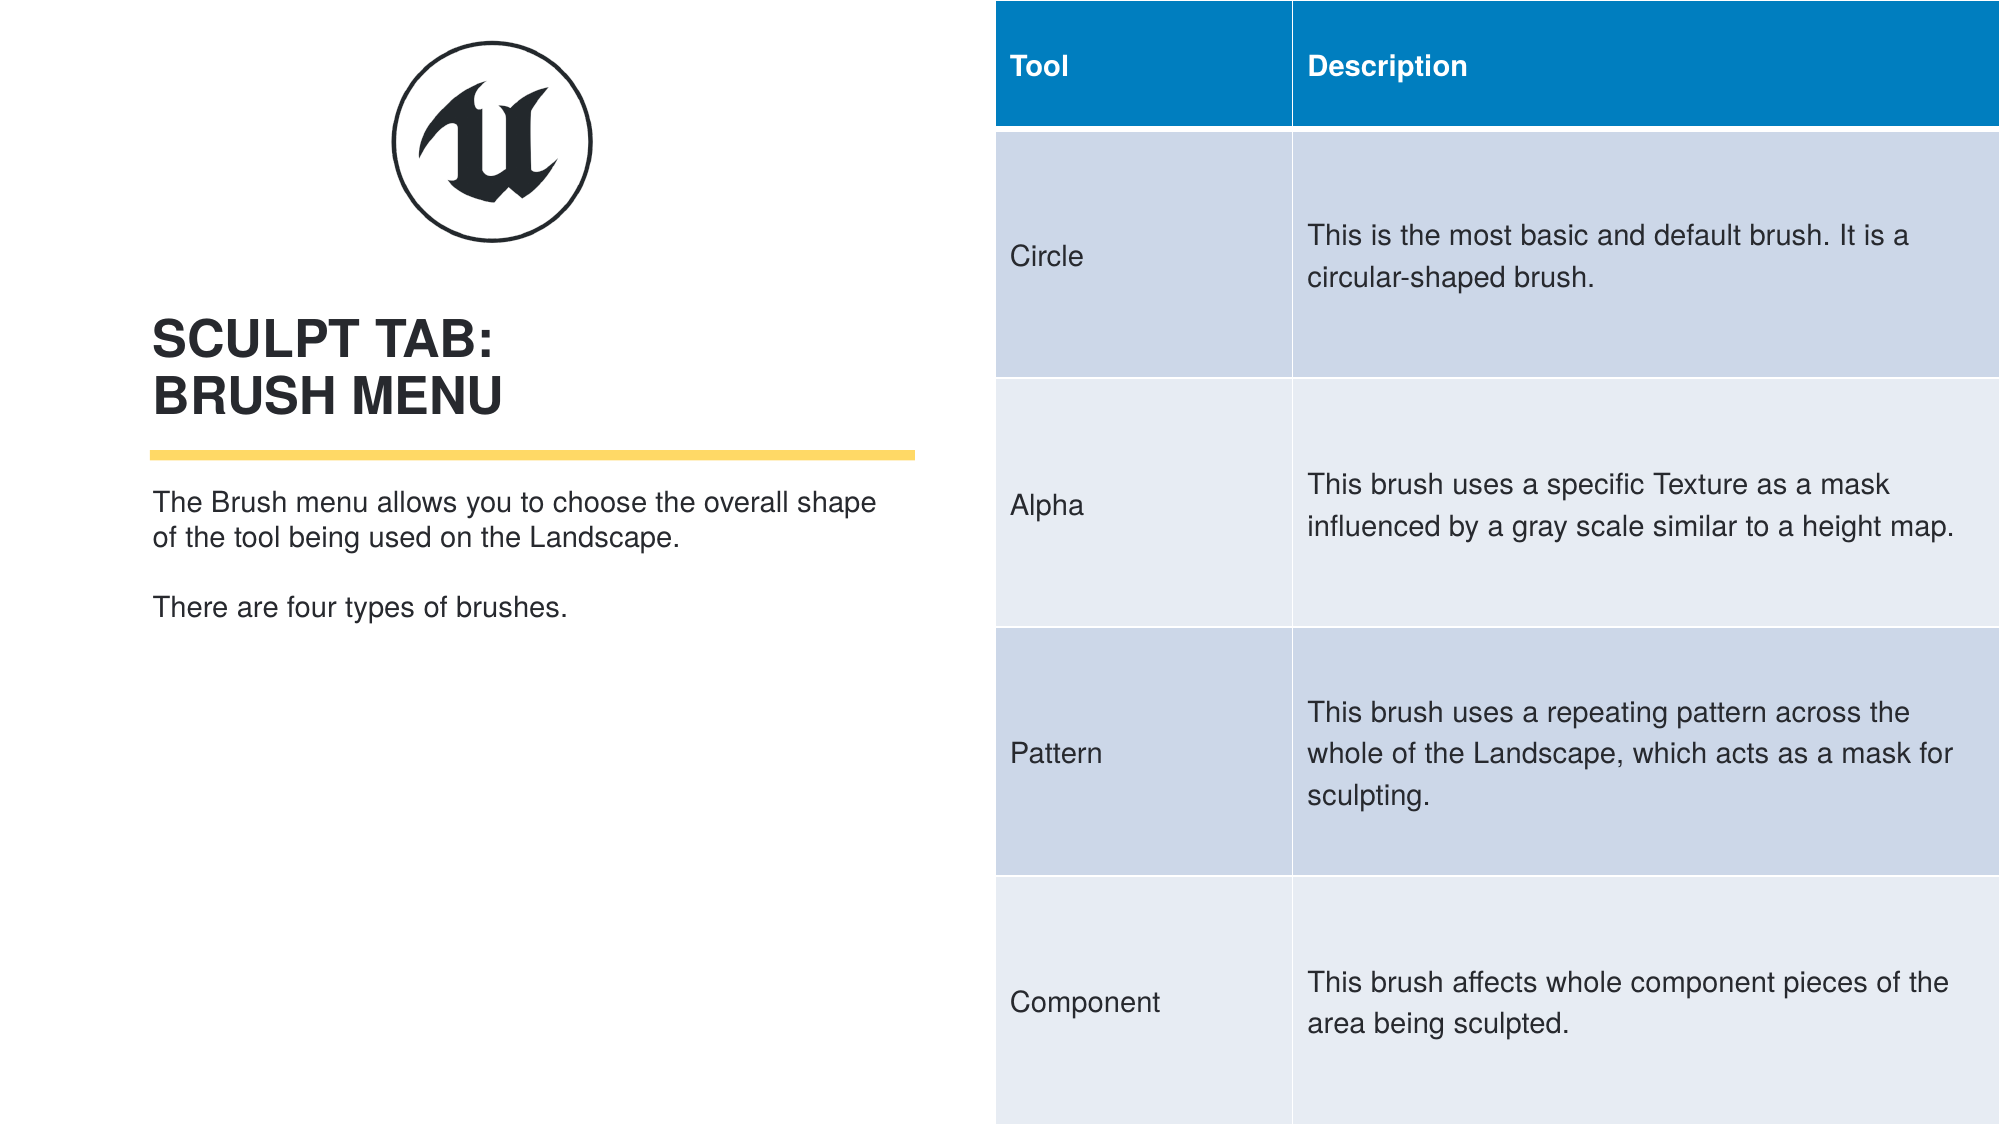

| Tool | Description |
| --- | --- |
| Circle | This is the most basic and default brush. It is a circular-shaped brush. |
| Alpha | This brush uses a specific Texture as a mask influenced by a gray scale similar to a height map. |
| Pattern | This brush uses a repeating pattern across the whole of the Landscape, which acts as a mask for sculpting. |
| Component | This brush affects whole component pieces of the area being sculpted. |
# Sculpt tab: Brush Menu
The Brush menu allows you to choose the overall shape of the tool being used on the Landscape.

There are four types of brushes.